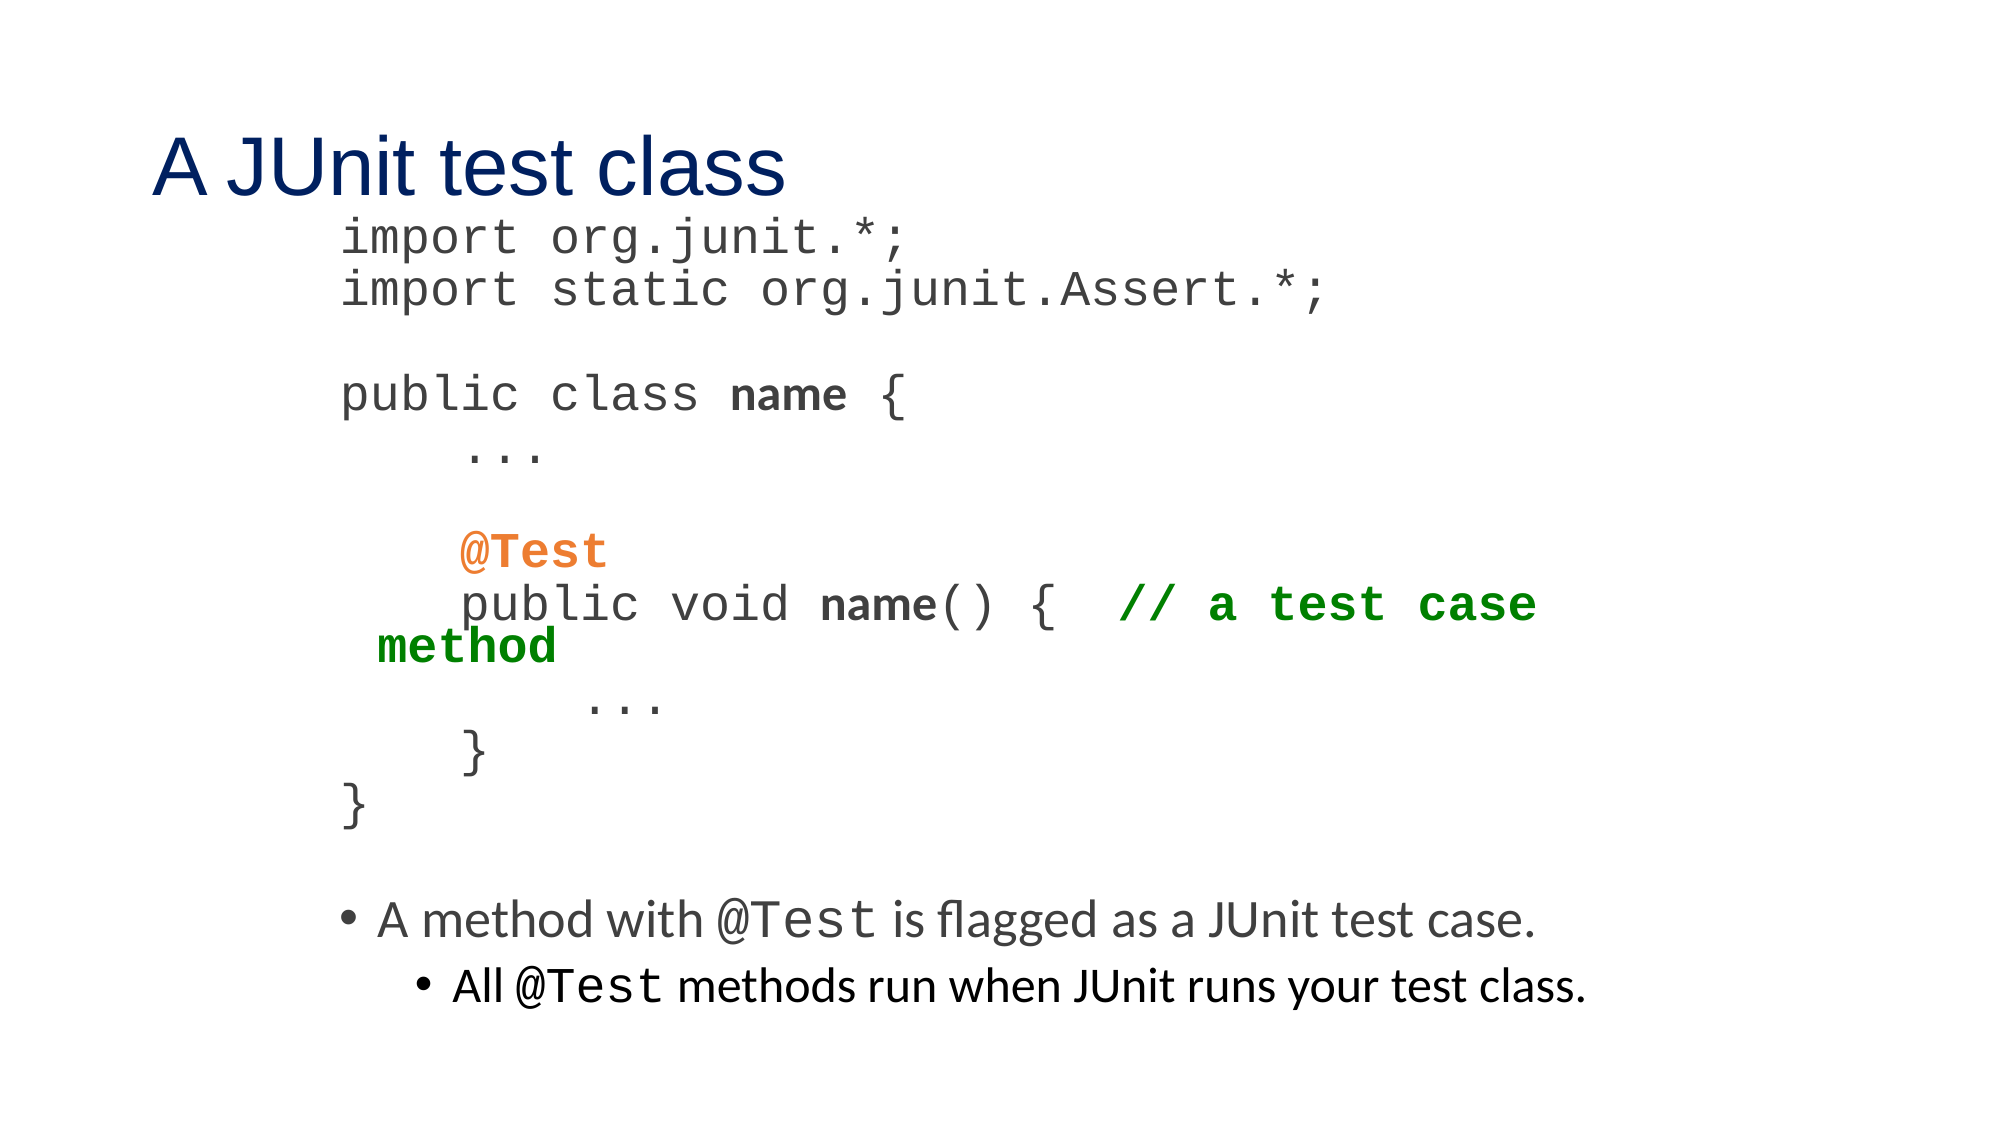

# A JUnit test class
import org.junit.*;
import static org.junit.Assert.*;

public class name {
    ...

    @Test
    public void name() {  // a test case method
        ...
    }
}

A method with @Test is flagged as a JUnit test case.
All @Test methods run when JUnit runs your test class.